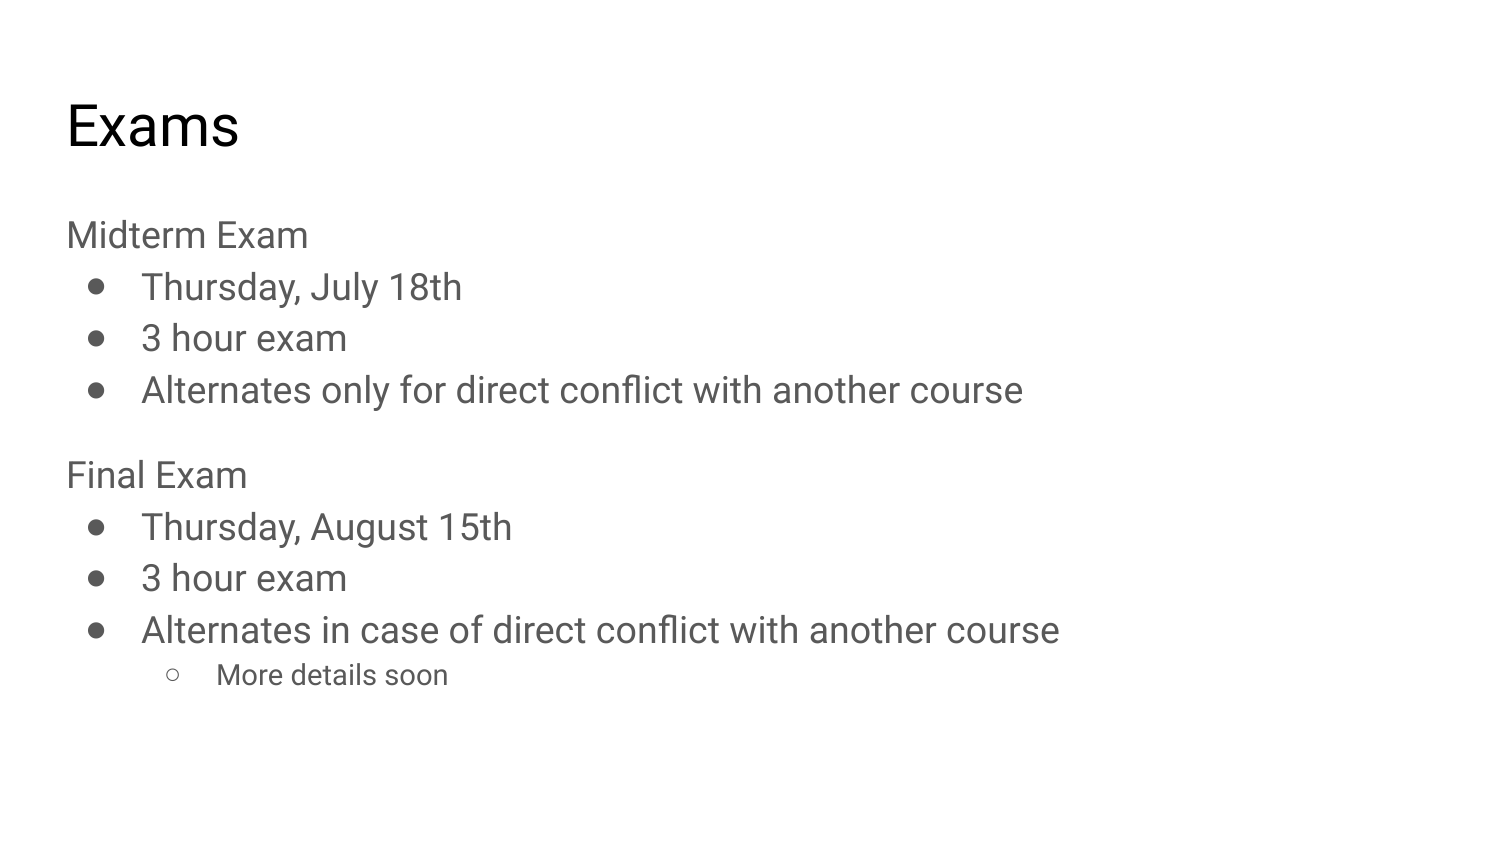

# Exams
Midterm Exam
Thursday, July 18th
3 hour exam
Alternates only for direct conflict with another course
Final Exam
Thursday, August 15th
3 hour exam
Alternates in case of direct conflict with another course
More details soon